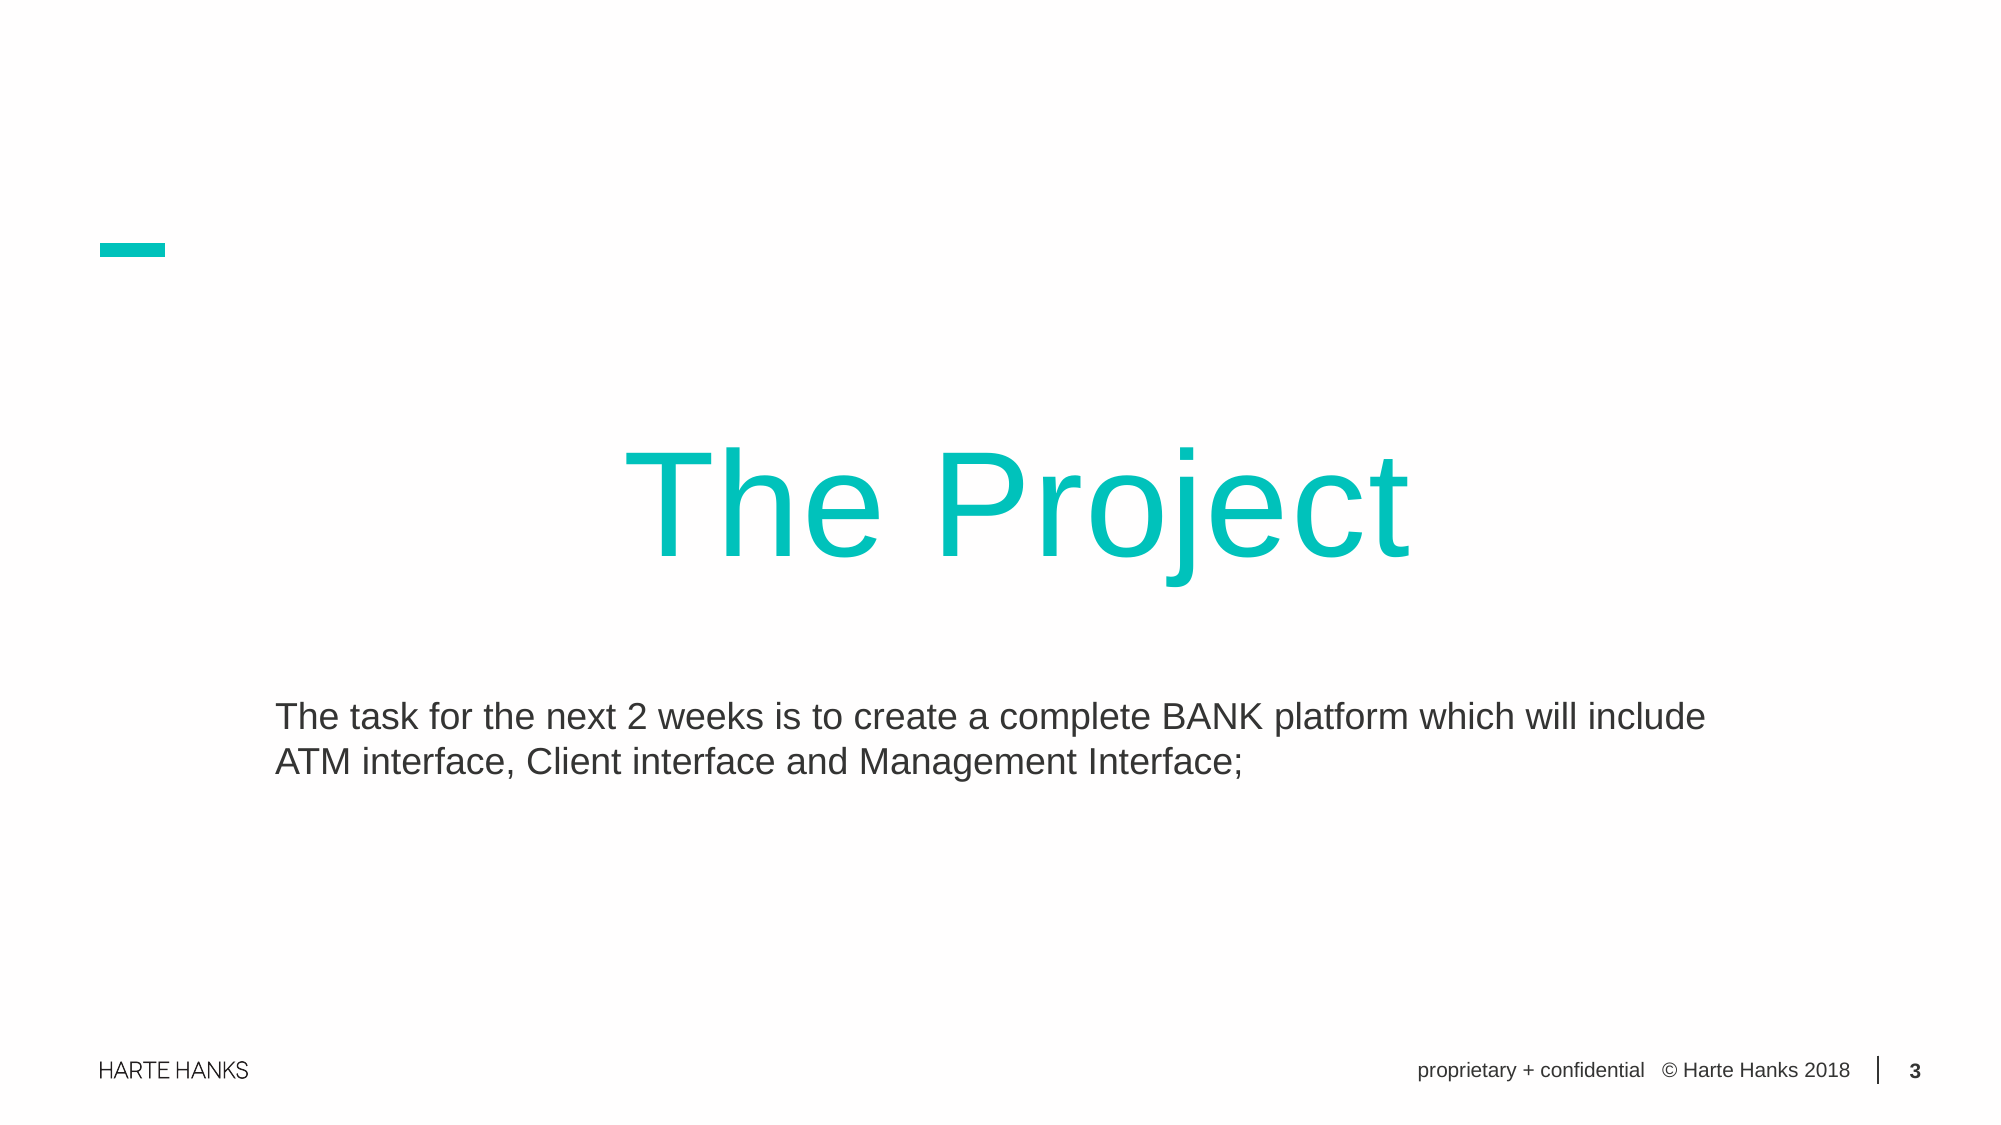

The Project

The task for the next 2 weeks is to create a complete BANK platform which will include ATM interface, Client interface and Management Interface;